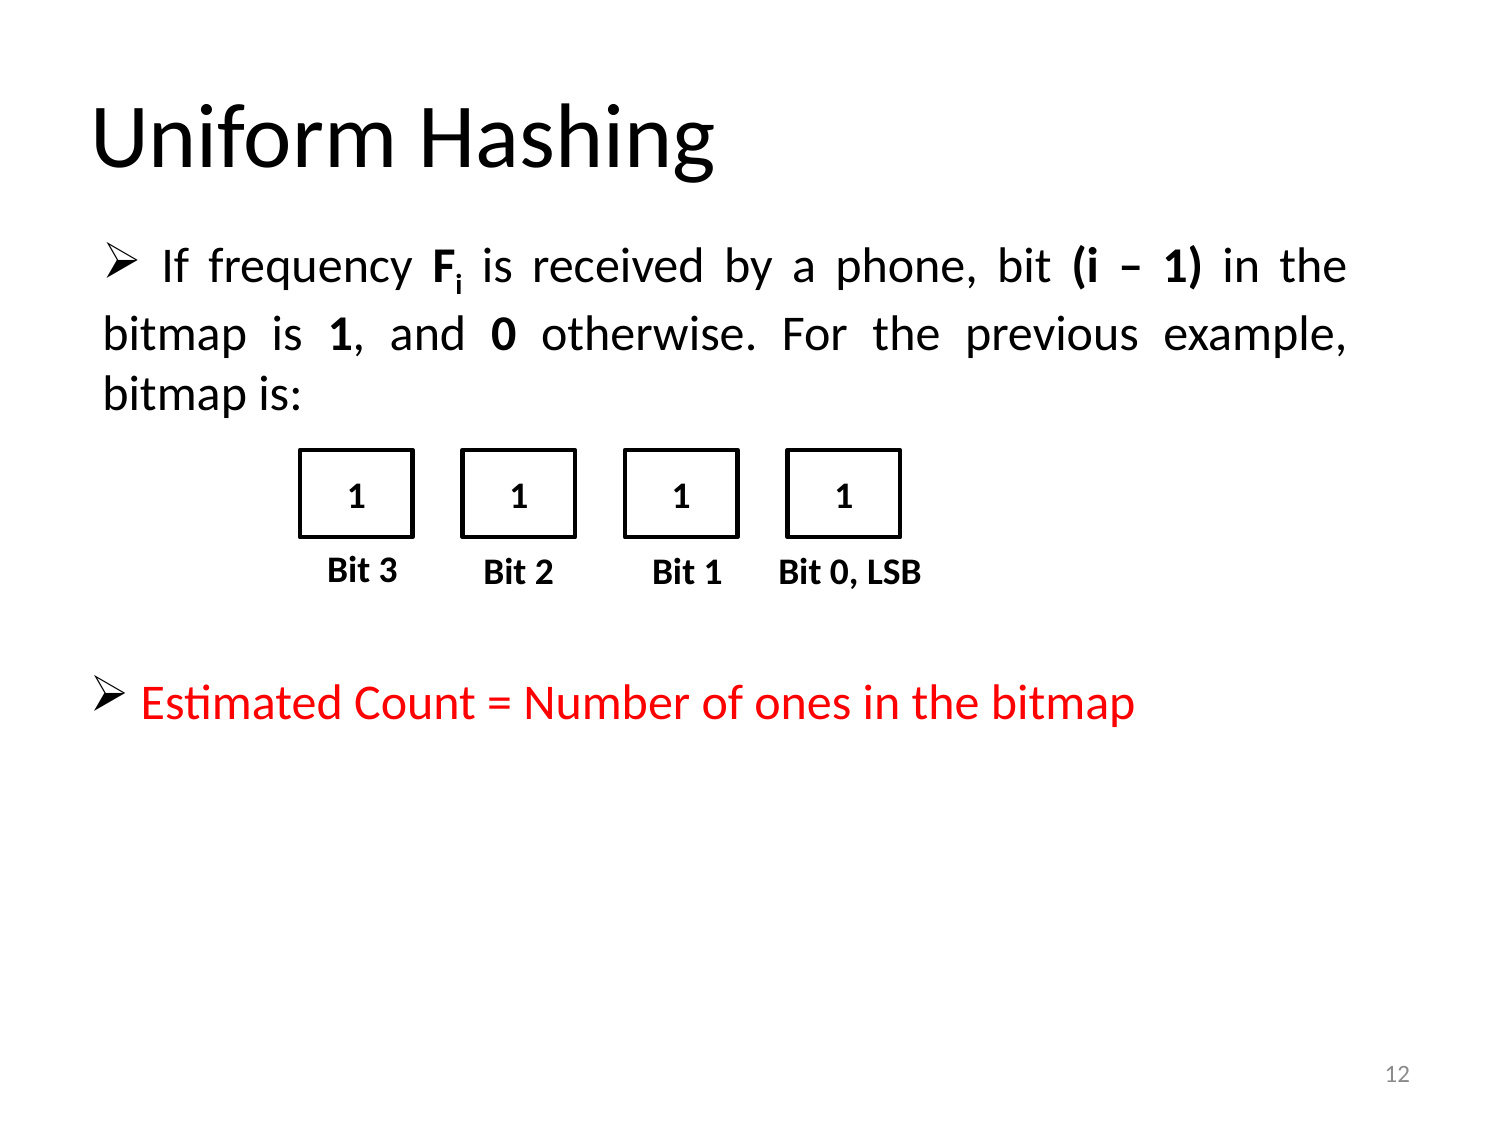

# Uniform Hashing
 If frequency Fi is received by a phone, bit (i – 1) in the bitmap is 1, and 0 otherwise. For the previous example, bitmap is:
1
1
1
1
Bit 3
Bit 2
Bit 1
Bit 0, LSB
 Estimated Count = Number of ones in the bitmap
12